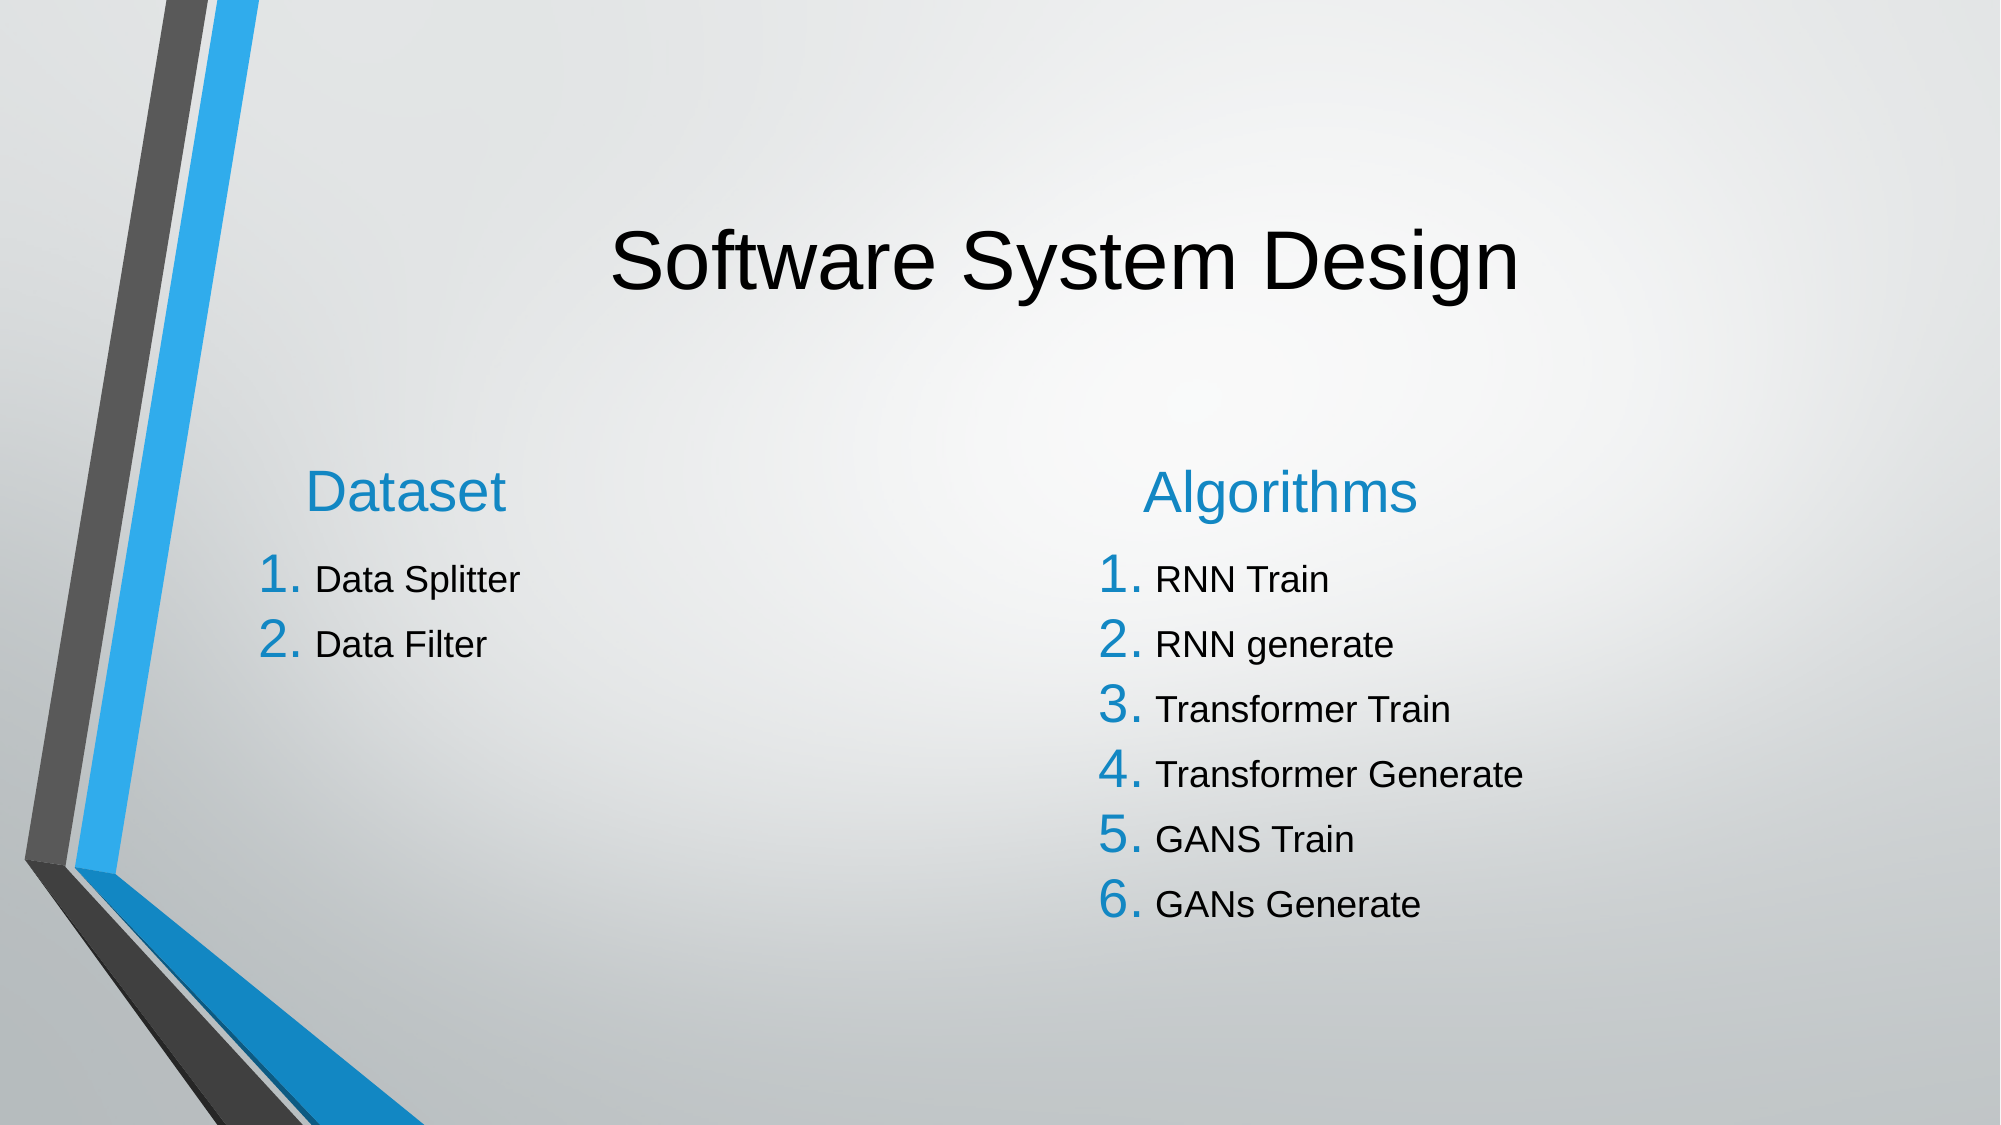

# Software System Design
Dataset
Algorithms
Data Splitter
Data Filter
RNN Train
RNN generate
Transformer Train
Transformer Generate
GANS Train
GANs Generate